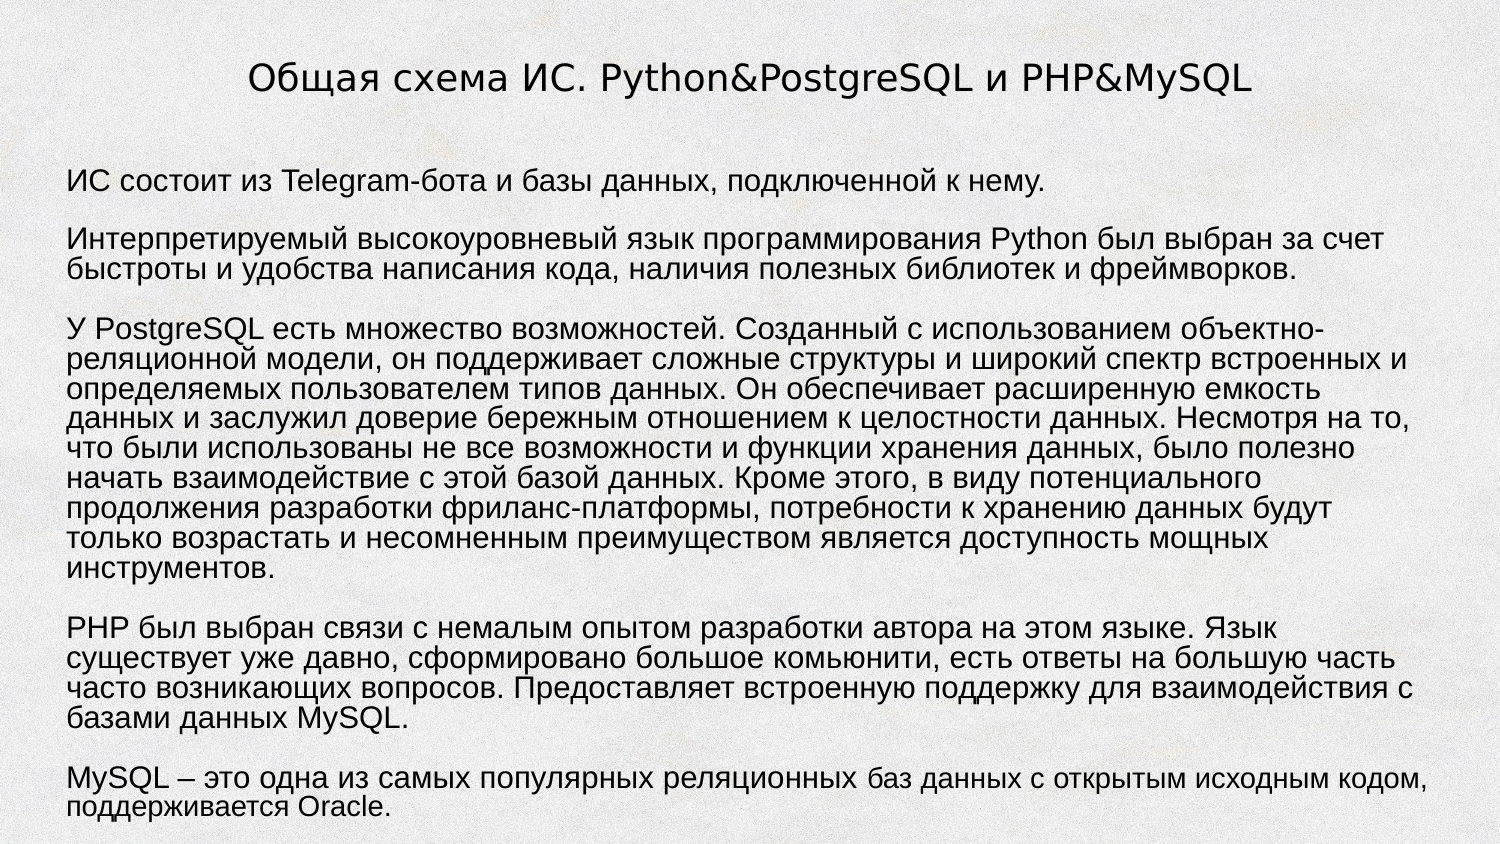

# Общая схема ИС. Python&PostgreSQL и PHP&MySQL
ИС состоит из Telegram-бота и базы данных, подключенной к нему.

Интерпретируемый высокоуровневый язык программирования Python был выбран за счет быстроты и удобства написания кода, наличия полезных библиотек и фреймворков.

У PostgreSQL есть множество возможностей. Созданный с использованием объектно-реляционной модели, он поддерживает сложные структуры и широкий спектр встроенных и определяемых пользователем типов данных. Он обеспечивает расширенную емкость данных и заслужил доверие бережным отношением к целостности данных. Несмотря на то, что были использованы не все возможности и функции хранения данных, было полезно начать взаимодействие с этой базой данных. Кроме этого, в виду потенциального продолжения разработки фриланс-платформы, потребности к хранению данных будут только возрастать и несомненным преимуществом является доступность мощных инструментов.

PHP был выбран связи с немалым опытом разработки автора на этом языке. Язык существует уже давно, сформировано большое комьюнити, есть ответы на большую часть часто возникающих вопросов. Предоставляет встроенную поддержку для взаимодействия с базами данных MySQL.

MySQL – это одна из самых популярных реляционных баз данных с открытым исходным кодом, поддерживается Oracle.